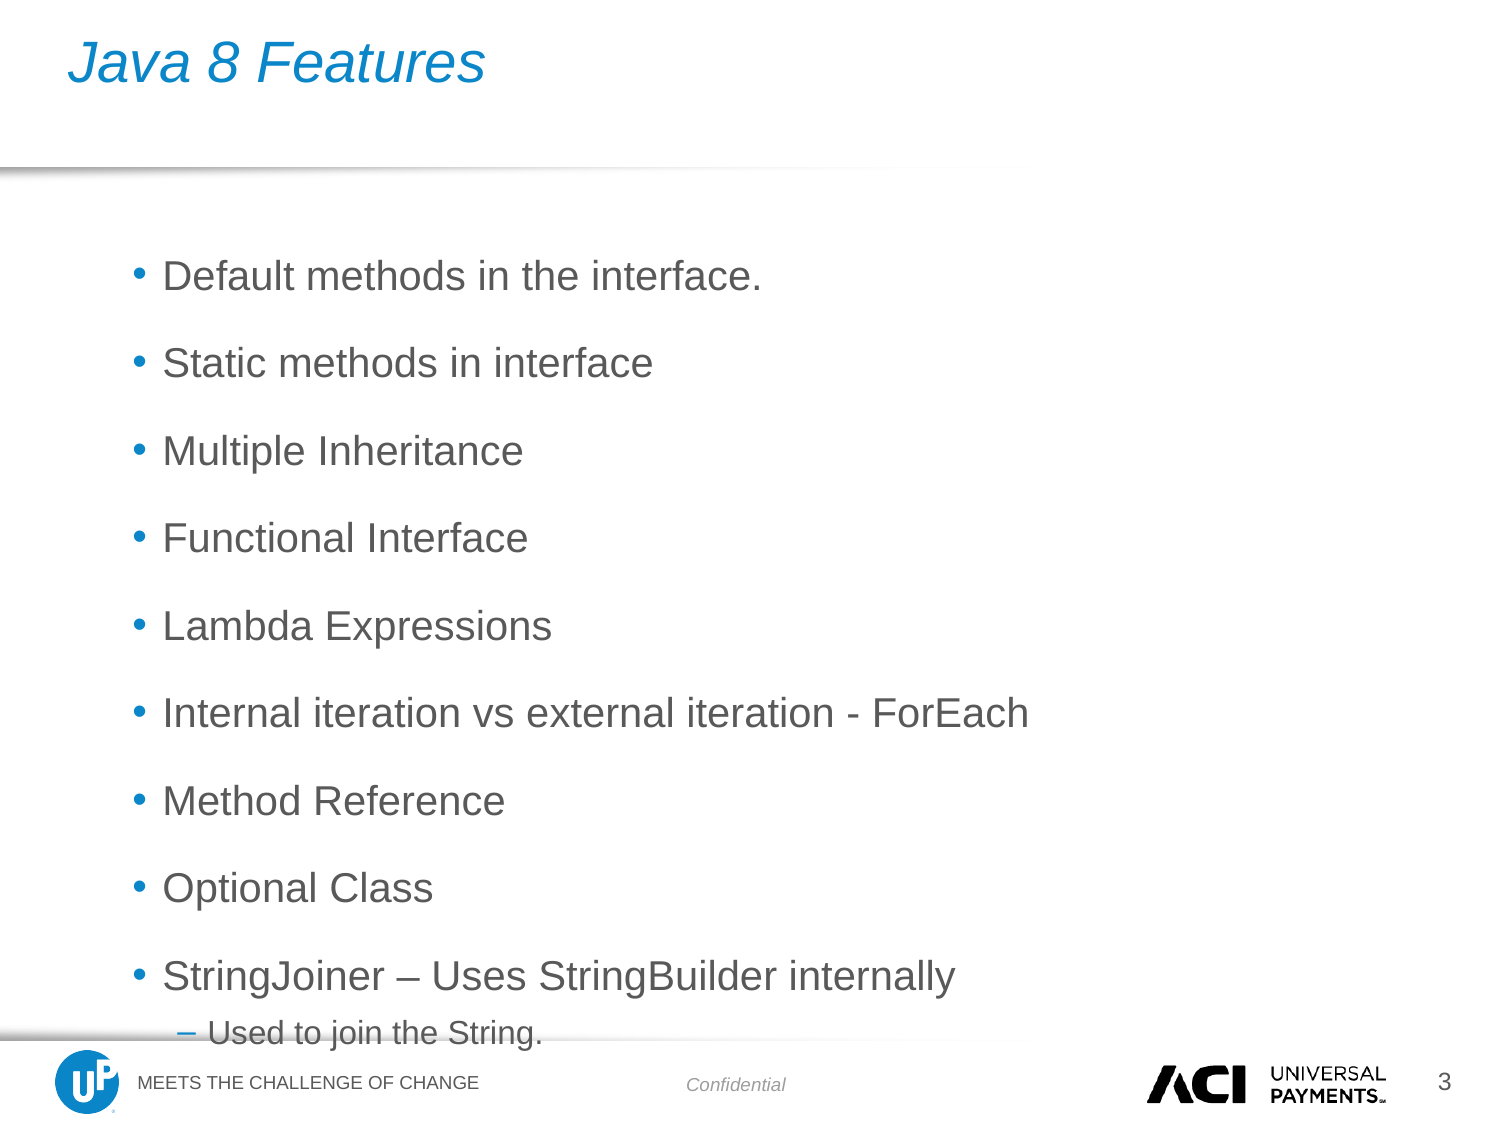

# Java 8 Features
Default methods in the interface.
Static methods in interface
Multiple Inheritance
Functional Interface
Lambda Expressions
Internal iteration vs external iteration - ForEach
Method Reference
Optional Class
StringJoiner – Uses StringBuilder internally
Used to join the String.